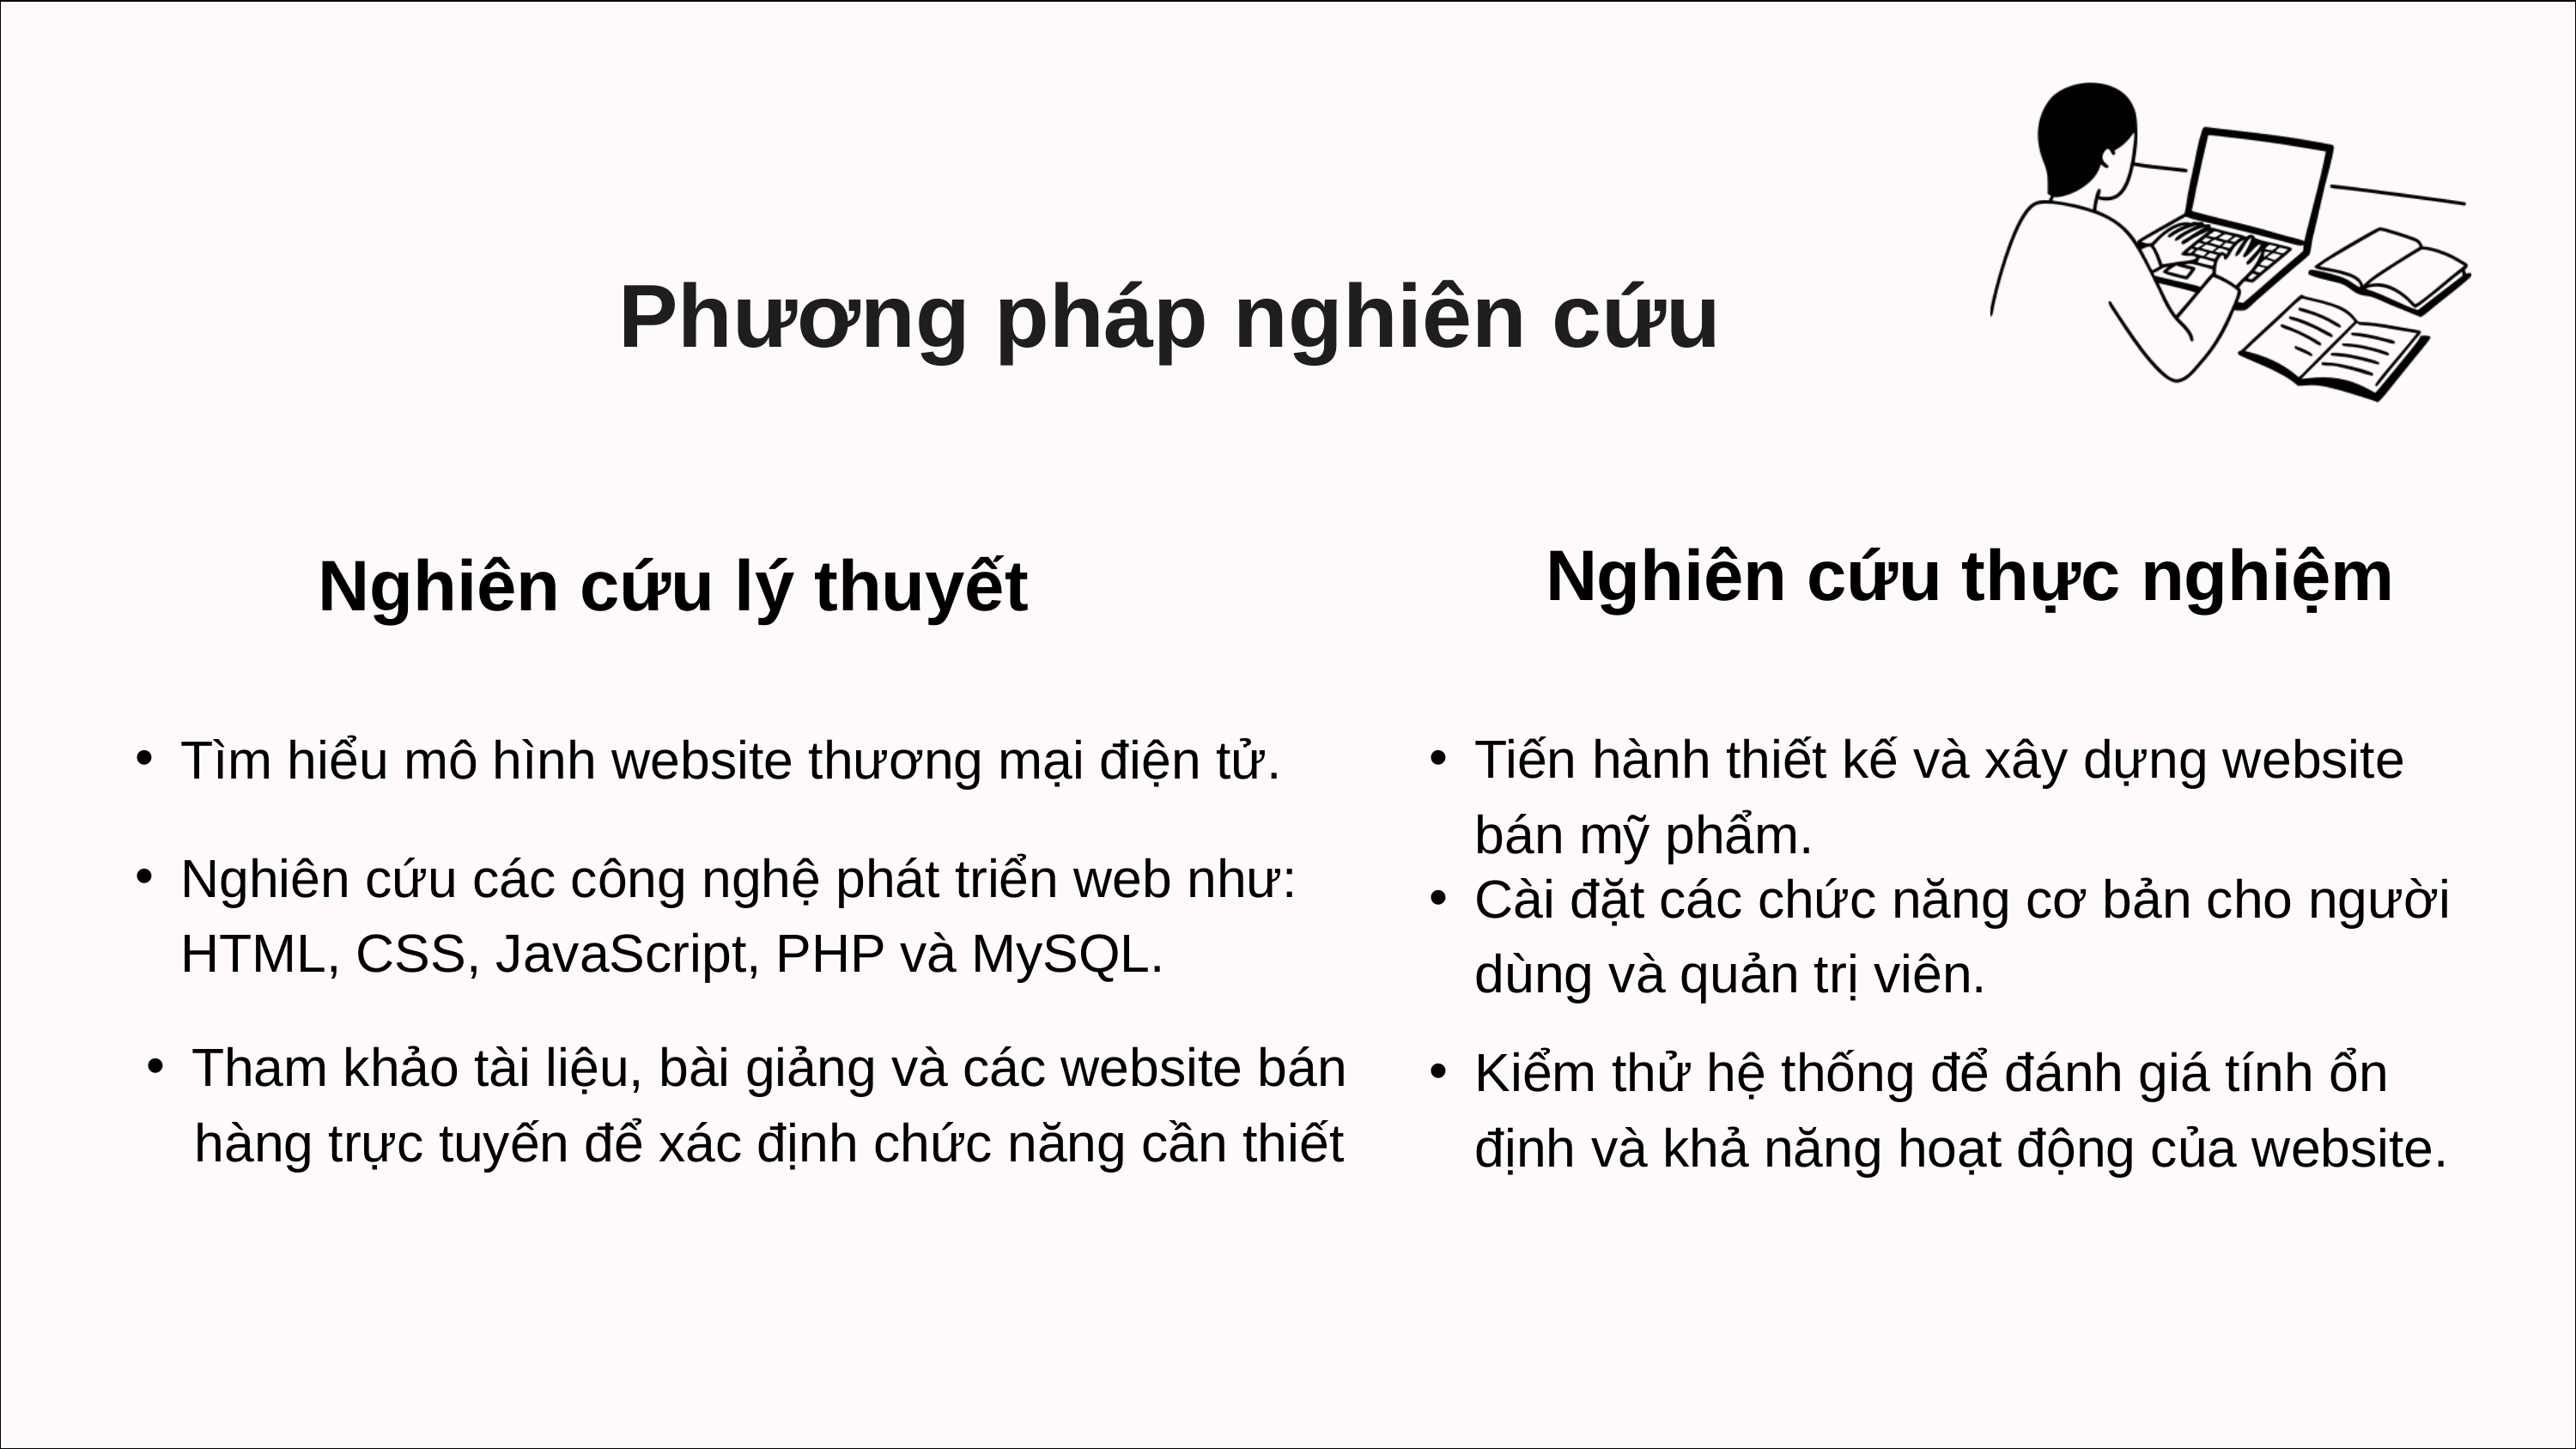

Phương pháp nghiên cứu
Nghiên cứu thực nghiệm
Nghiên cứu lý thuyết
Tiến hành thiết kế và xây dựng website bán mỹ phẩm.
Tìm hiểu mô hình website thương mại điện tử.
Nghiên cứu các công nghệ phát triển web như: HTML, CSS, JavaScript, PHP và MySQL.
Cài đặt các chức năng cơ bản cho người dùng và quản trị viên.
Tham khảo tài liệu, bài giảng và các website bán hàng trực tuyến để xác định chức năng cần thiết
Kiểm thử hệ thống để đánh giá tính ổn định và khả năng hoạt động của website.